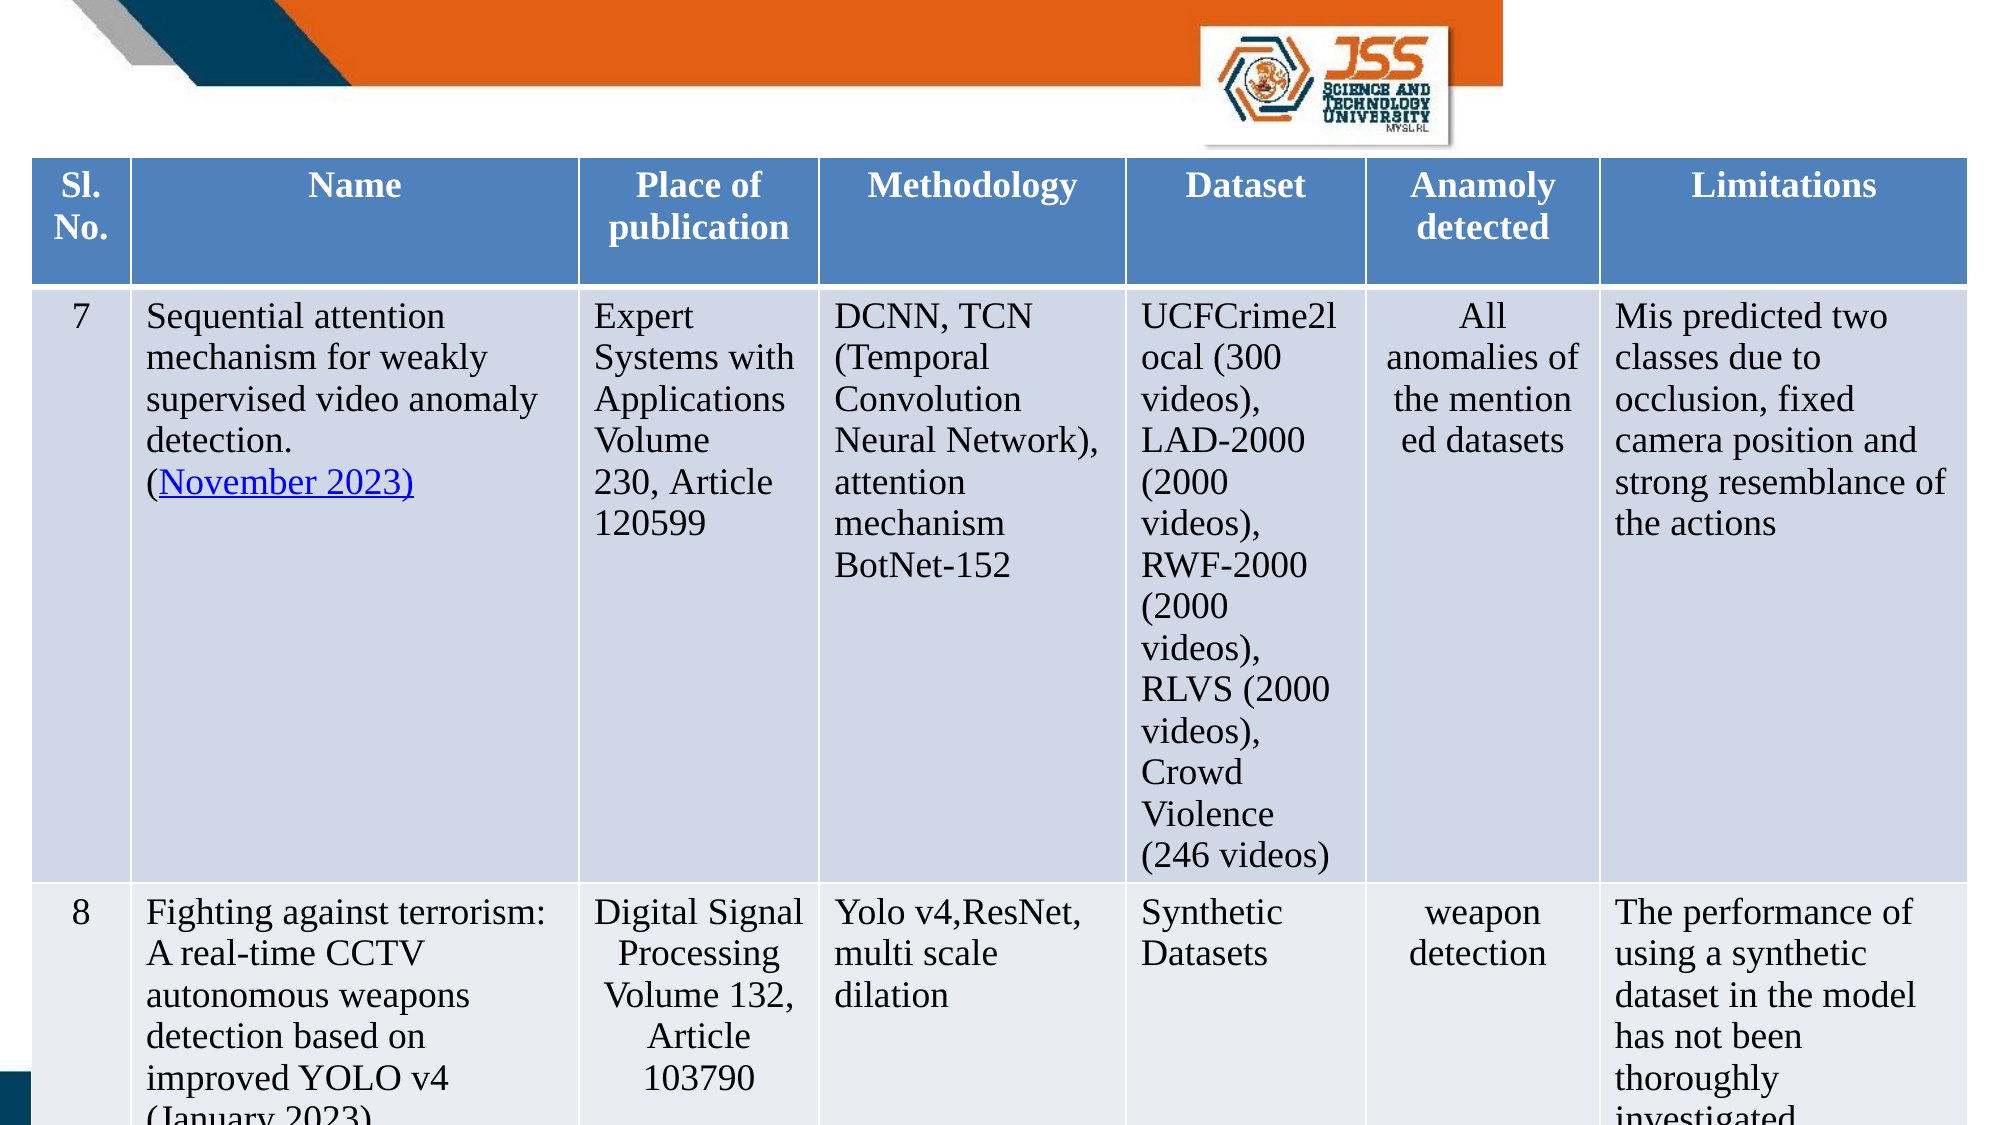

| Sl. No. | Name | Place of publication | Methodology | Dataset | Anamoly detected | Limitations |
| --- | --- | --- | --- | --- | --- | --- |
| 7 | Sequential attention mechanism for weakly supervised video anomaly detection. (November 2023) | Expert Systems with Applications Volume 230, Article 120599 | DCNN, TCN (Temporal Convolution Neural Network), attention mechanism BotNet-152 | UCFCrime2local (300 videos), LAD-2000 (2000 videos), RWF-2000 (2000 videos), RLVS (2000 videos), Crowd Violence (246 videos) | All anomalies of the mention ed datasets | Mis predicted two classes due to occlusion, fixed camera position and strong resemblance of the actions |
| 8 | Fighting against terrorism: A real-time CCTV autonomous weapons detection based on improved YOLO v4 (January 2023) | Digital Signal Processing Volume 132, Article 103790 | Yolo v4,ResNet, multi scale dilation | Synthetic Datasets | weapon detection | The performance of using a synthetic dataset in the model has not been thoroughly investigated |